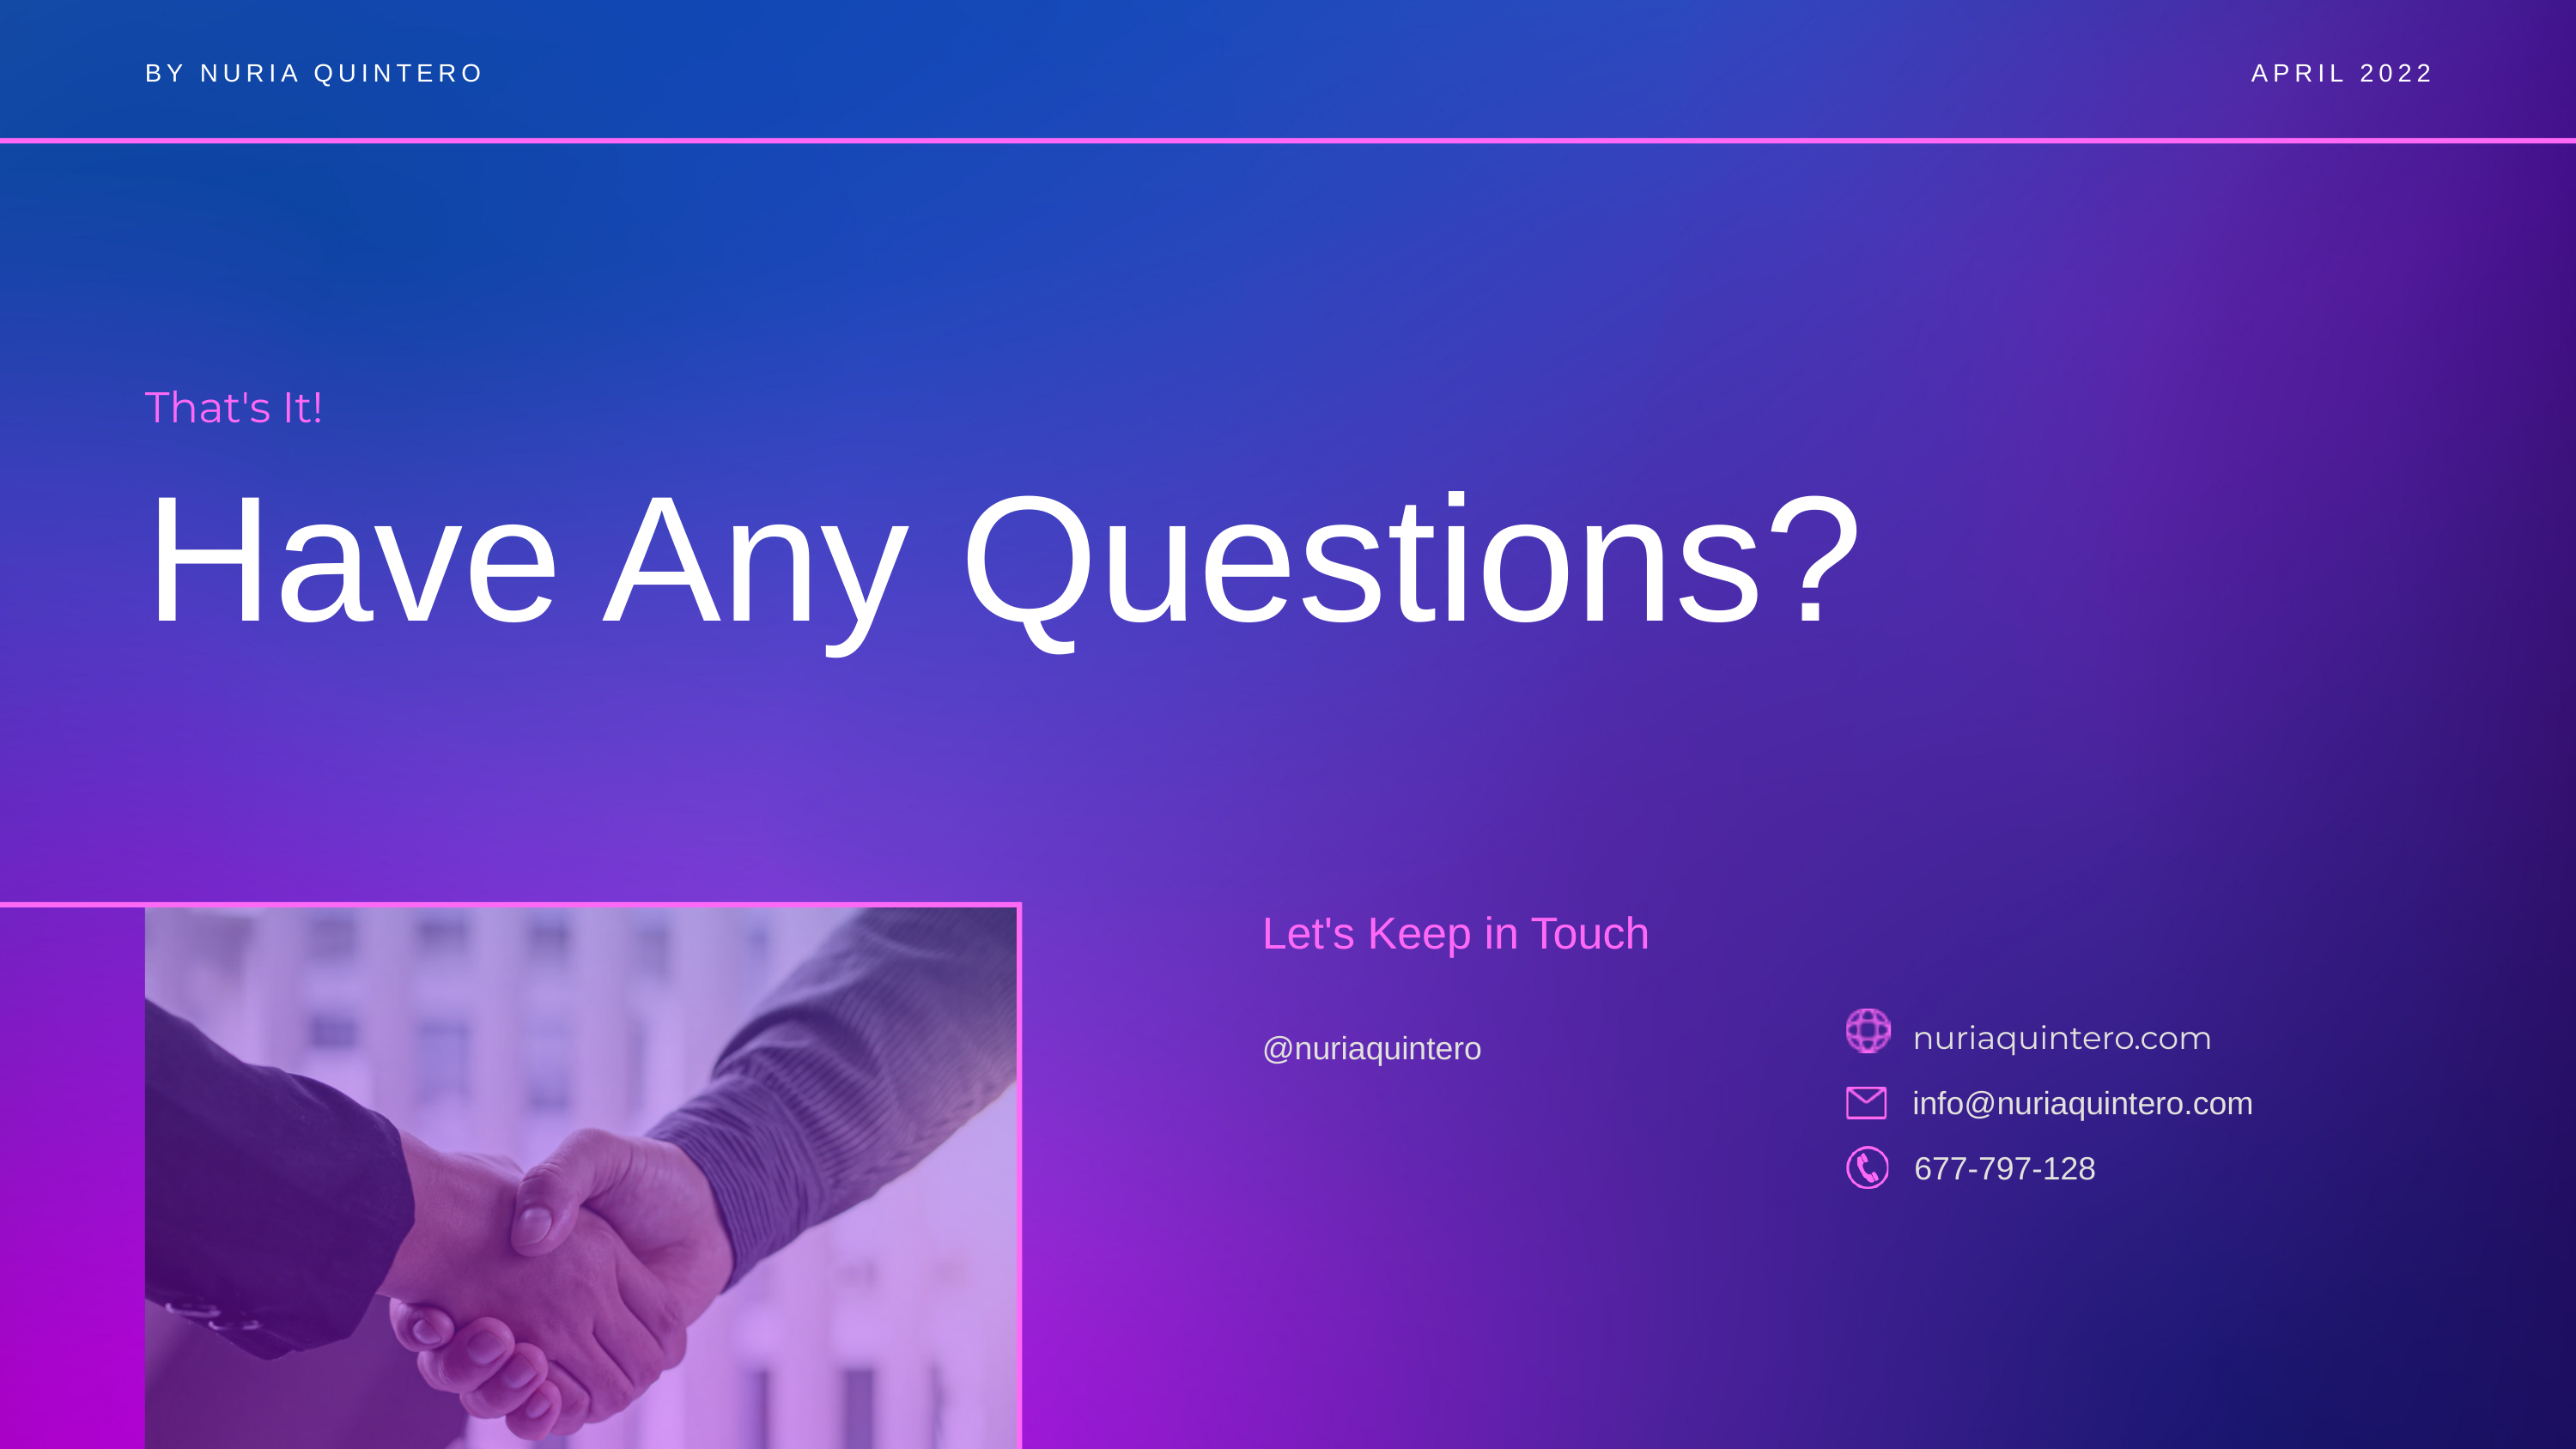

BY NURIA QUINTERO
APRIL 2022

That's It!
Have Any Questions?

Let's Keep in Touch

nuriaquintero.com
@nuriaquintero
info@nuriaquintero.com

677-797-128